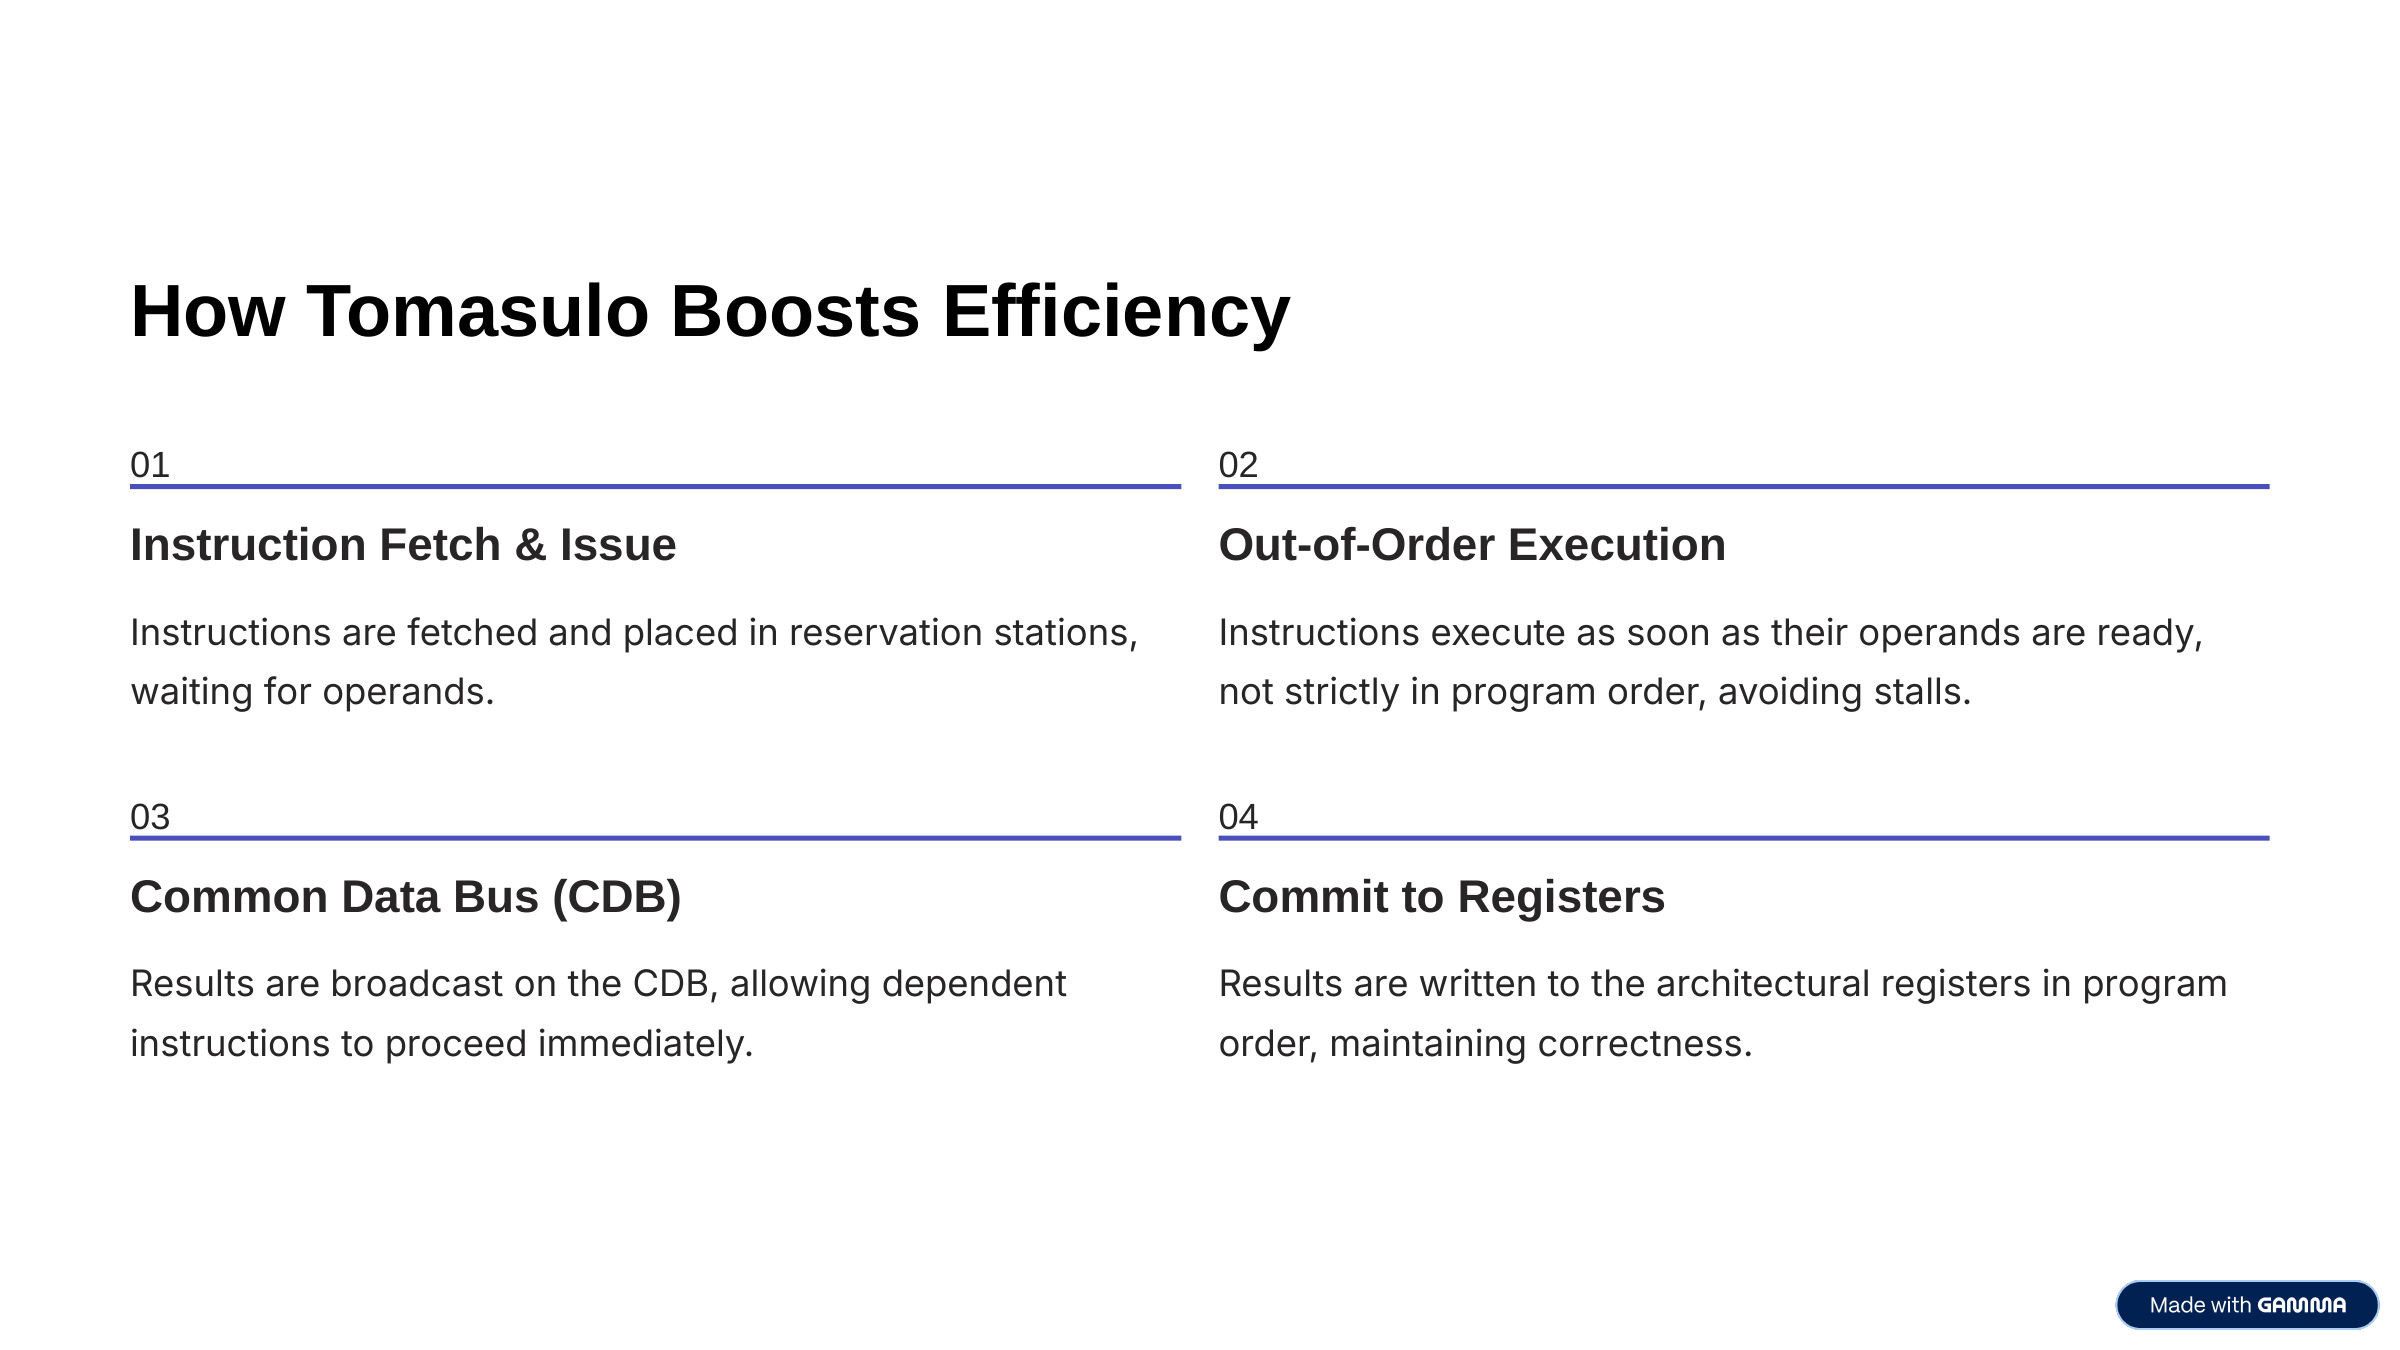

How Tomasulo Boosts Efficiency
01
02

Instruction Fetch & Issue
Out-of-Order Execution
Instructions are fetched and placed in reservation stations, waiting for operands.
Instructions execute as soon as their operands are ready, not strictly in program order, avoiding stalls.
03
04

Common Data Bus (CDB)
Commit to Registers
Results are broadcast on the CDB, allowing dependent instructions to proceed immediately.
Results are written to the architectural registers in program order, maintaining correctness.